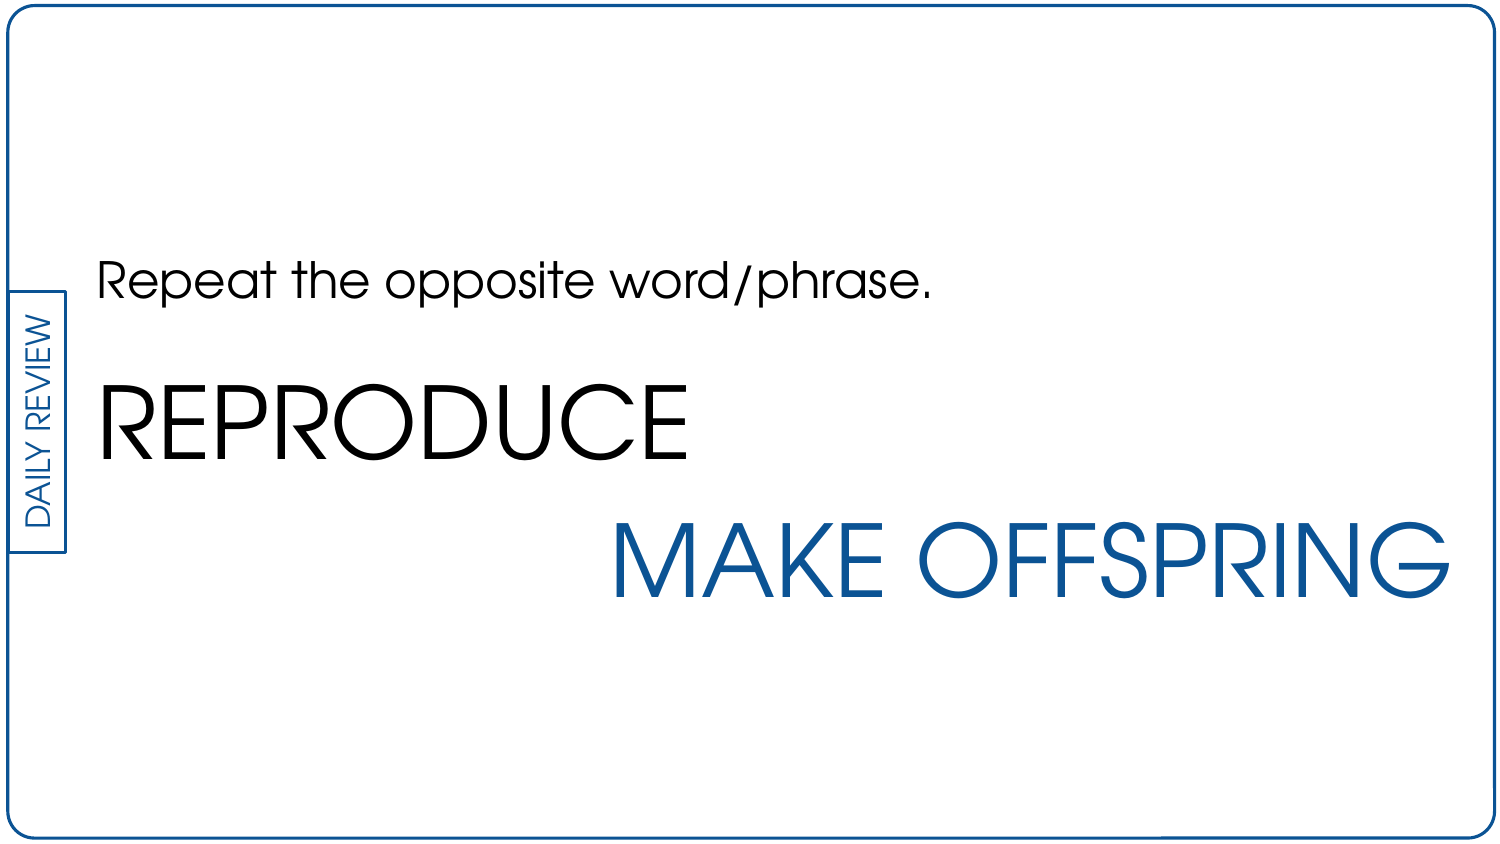

Repeat the opposite word/phrase.
REPRODUCE
MAKE OFFSPRING